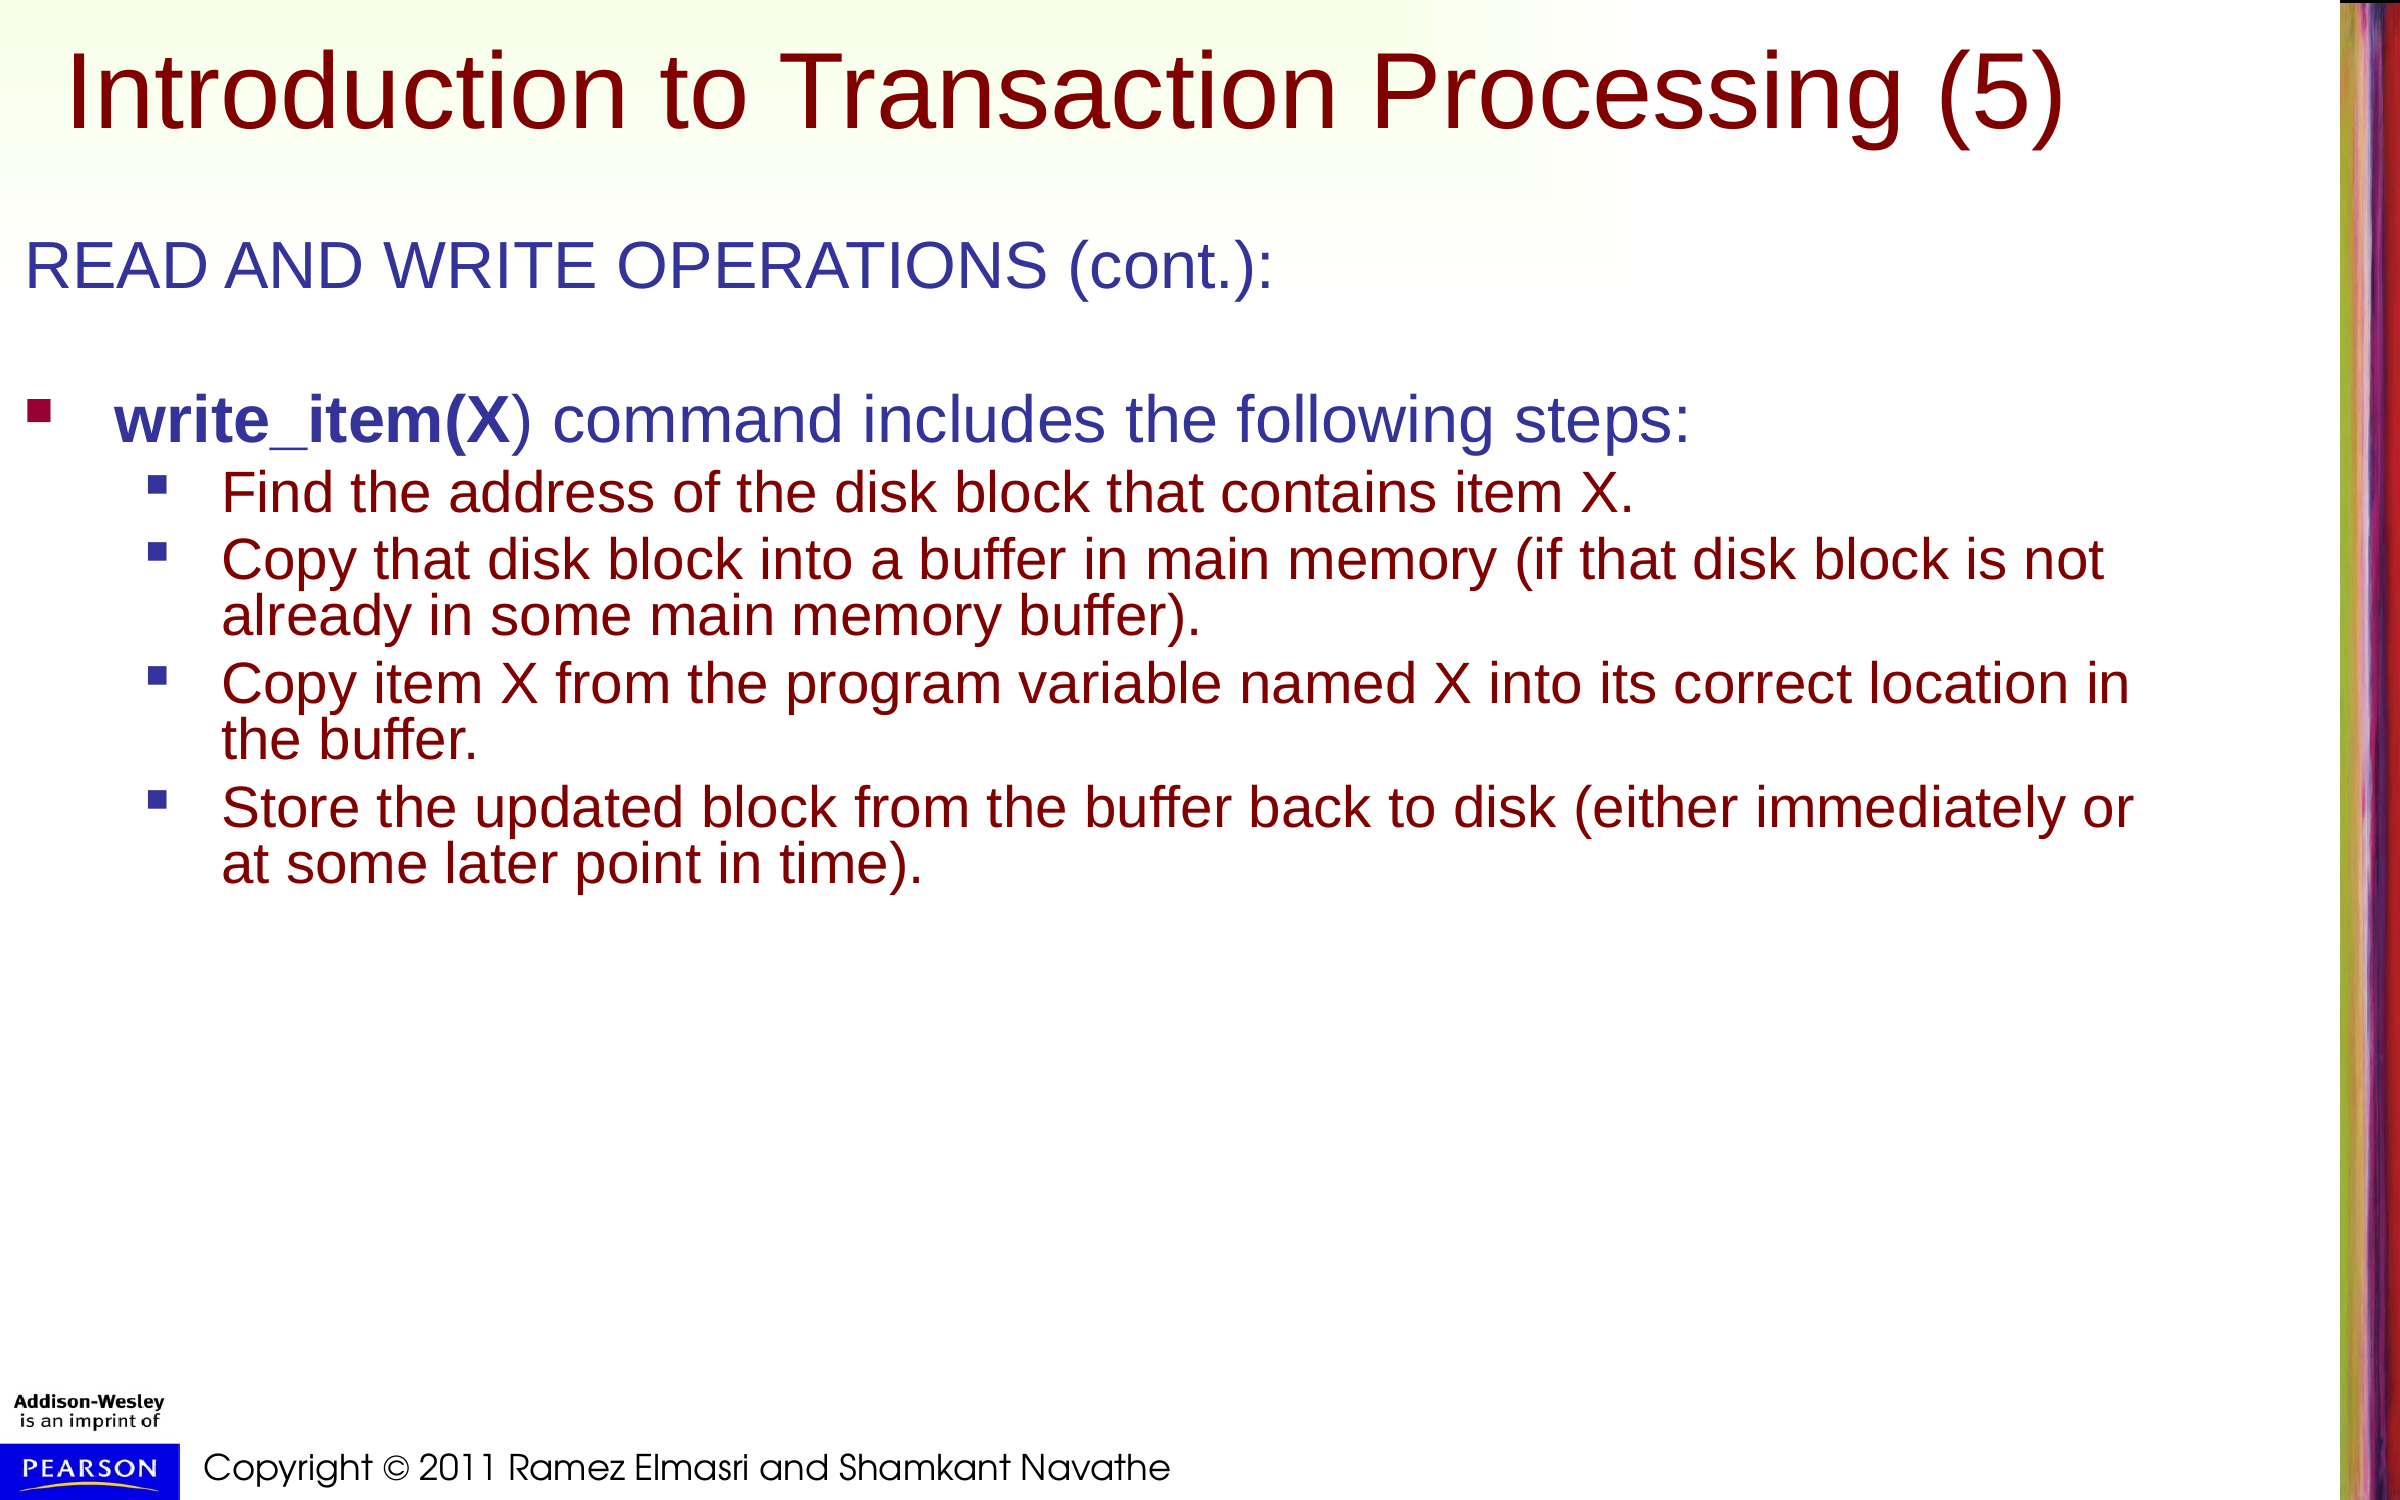

# Introduction to Transaction Processing (5)
READ AND WRITE OPERATIONS (cont.):

write_item(X) command includes the following steps:
Find the address of the disk block that contains item X.
Copy that disk block into a buffer in main memory (if that disk block is not already in some main memory buffer).
Copy item X from the program variable named X into its correct location in the buffer.
Store the updated block from the buffer back to disk (either immediately or at some later point in time).